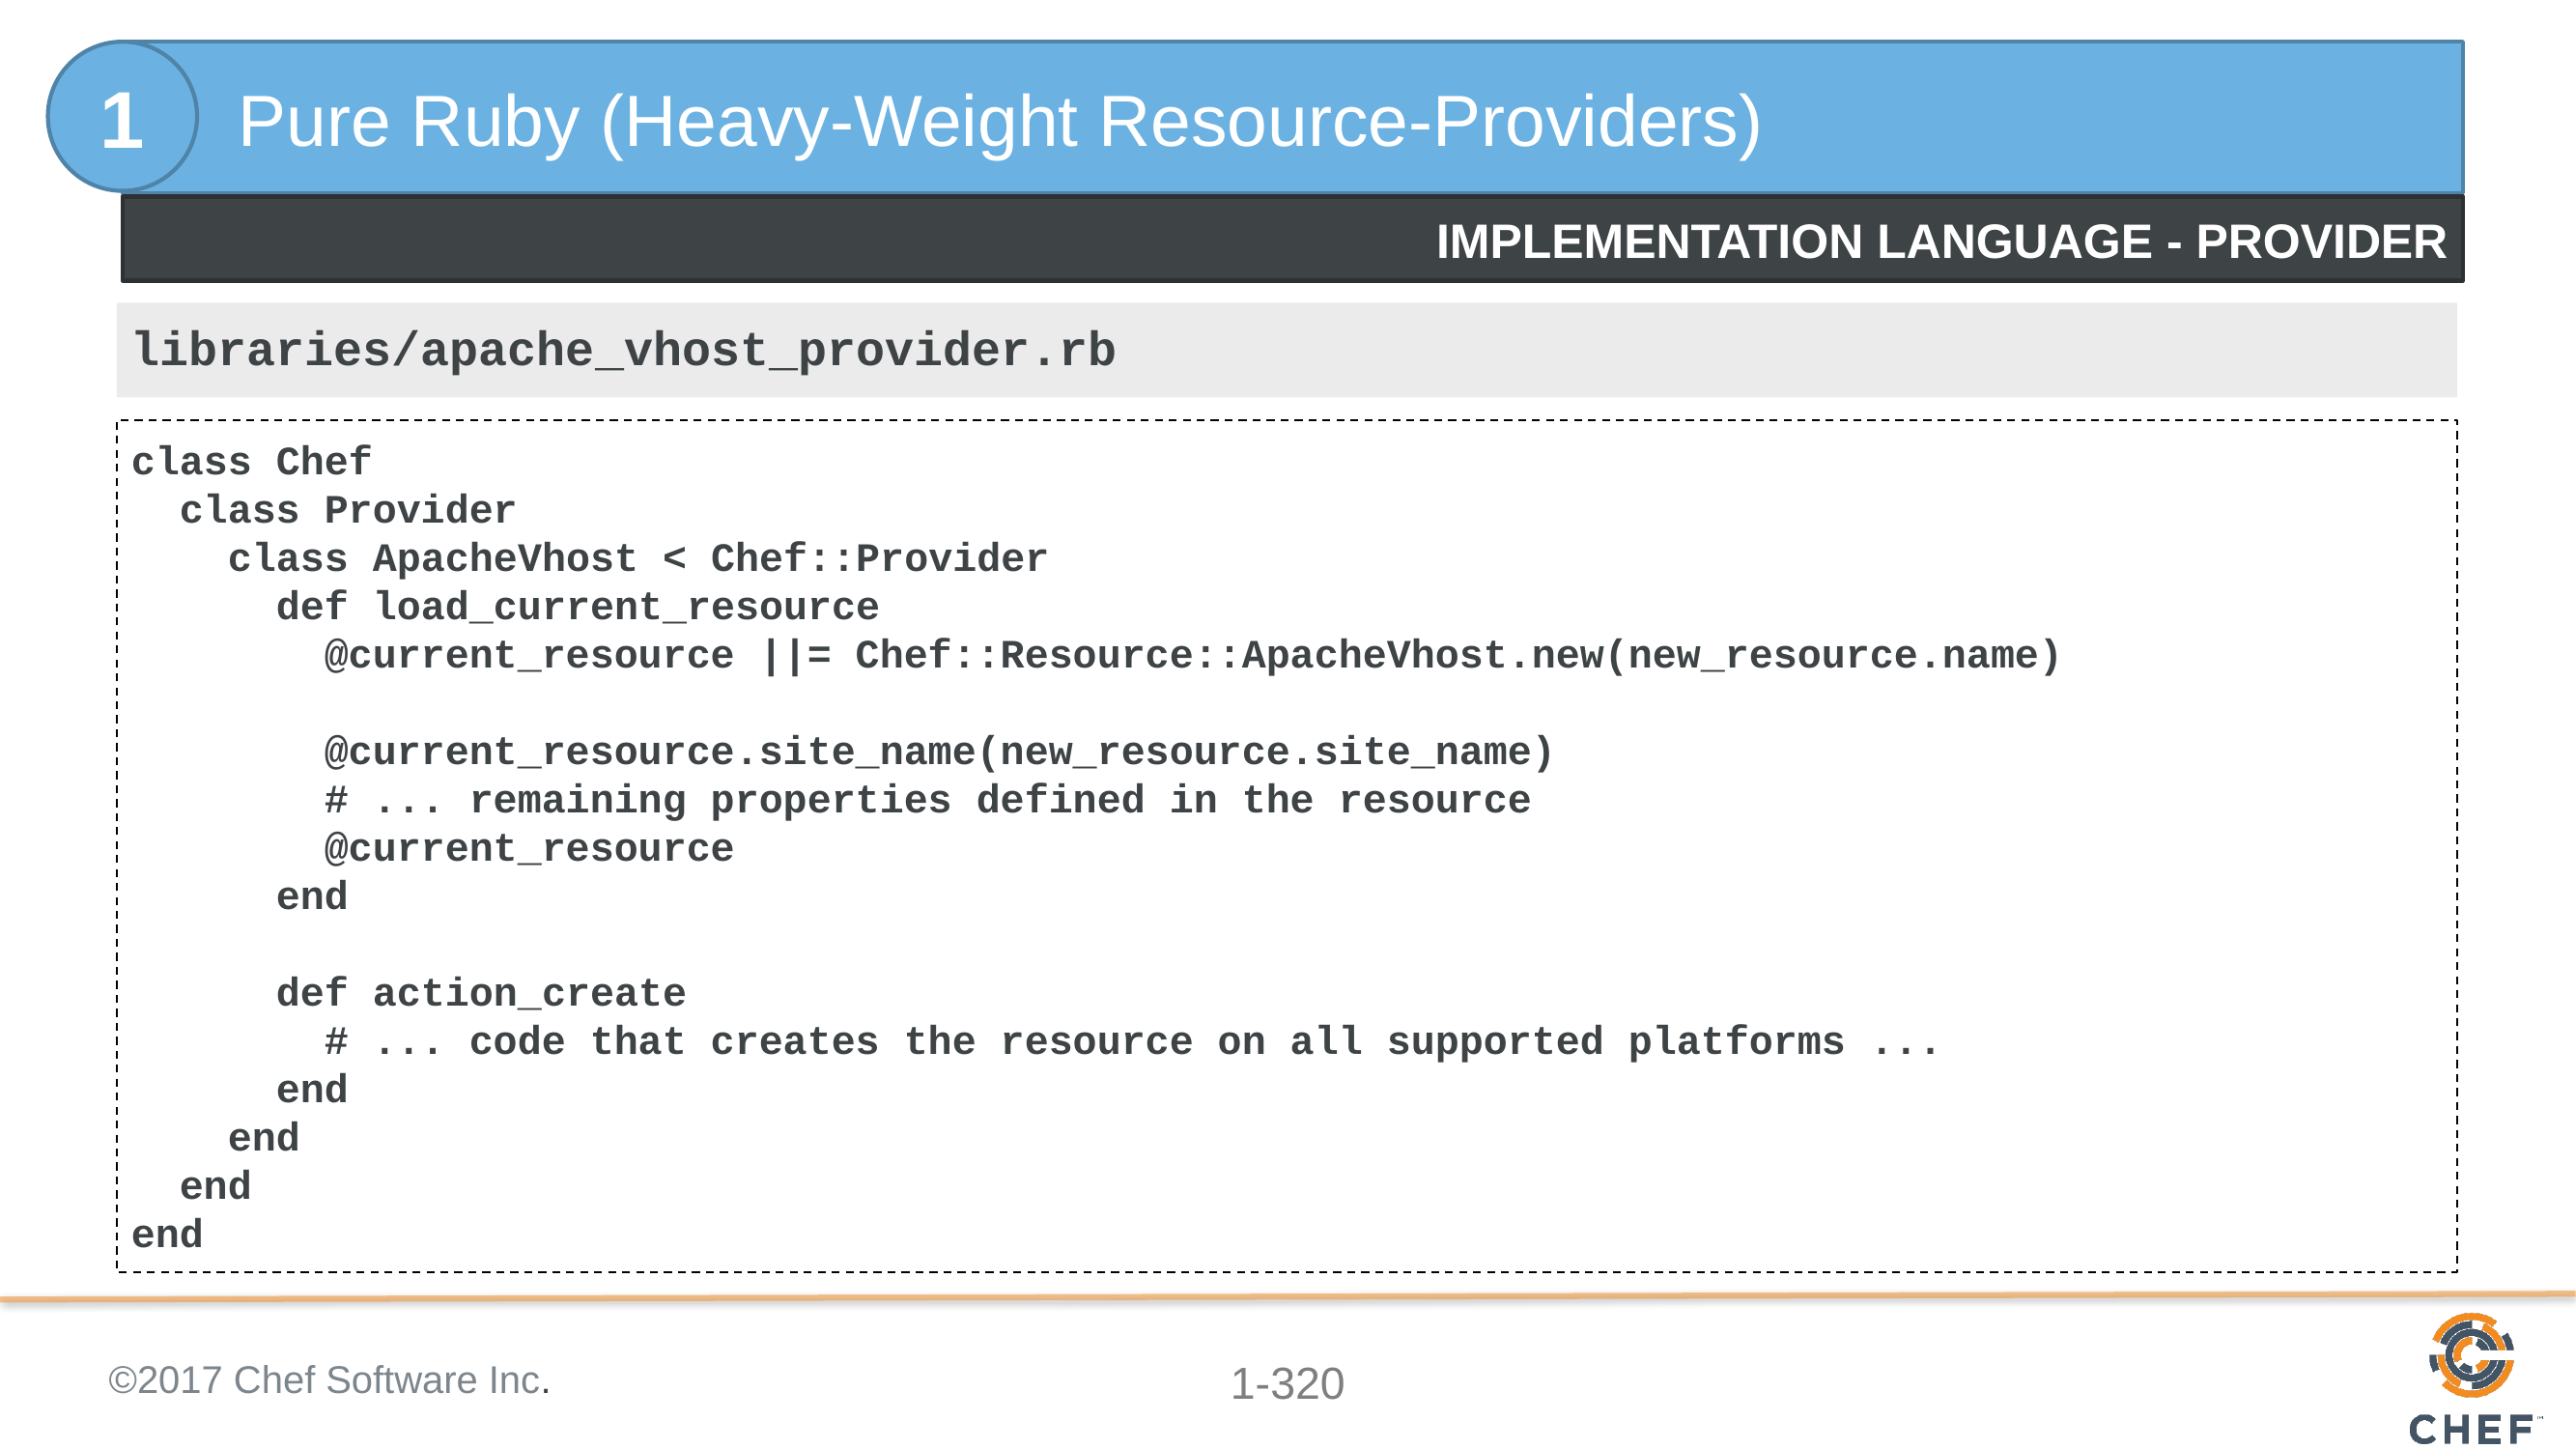

1
Pure Ruby (Heavy-Weight Resource-Providers)
#
IMPLEMENTATION LANGUAGE - PROVIDER
libraries/apache_vhost_provider.rb
class Chef
  class Provider
    class ApacheVhost < Chef::Provider
      def load_current_resource
        @current_resource ||= Chef::Resource::ApacheVhost.new(new_resource.name)

        @current_resource.site_name(new_resource.site_name)
        # ... remaining properties defined in the resource
        @current_resource
      end

      def action_create
        # ... code that creates the resource on all supported platforms ...
      end
    end
  end
end